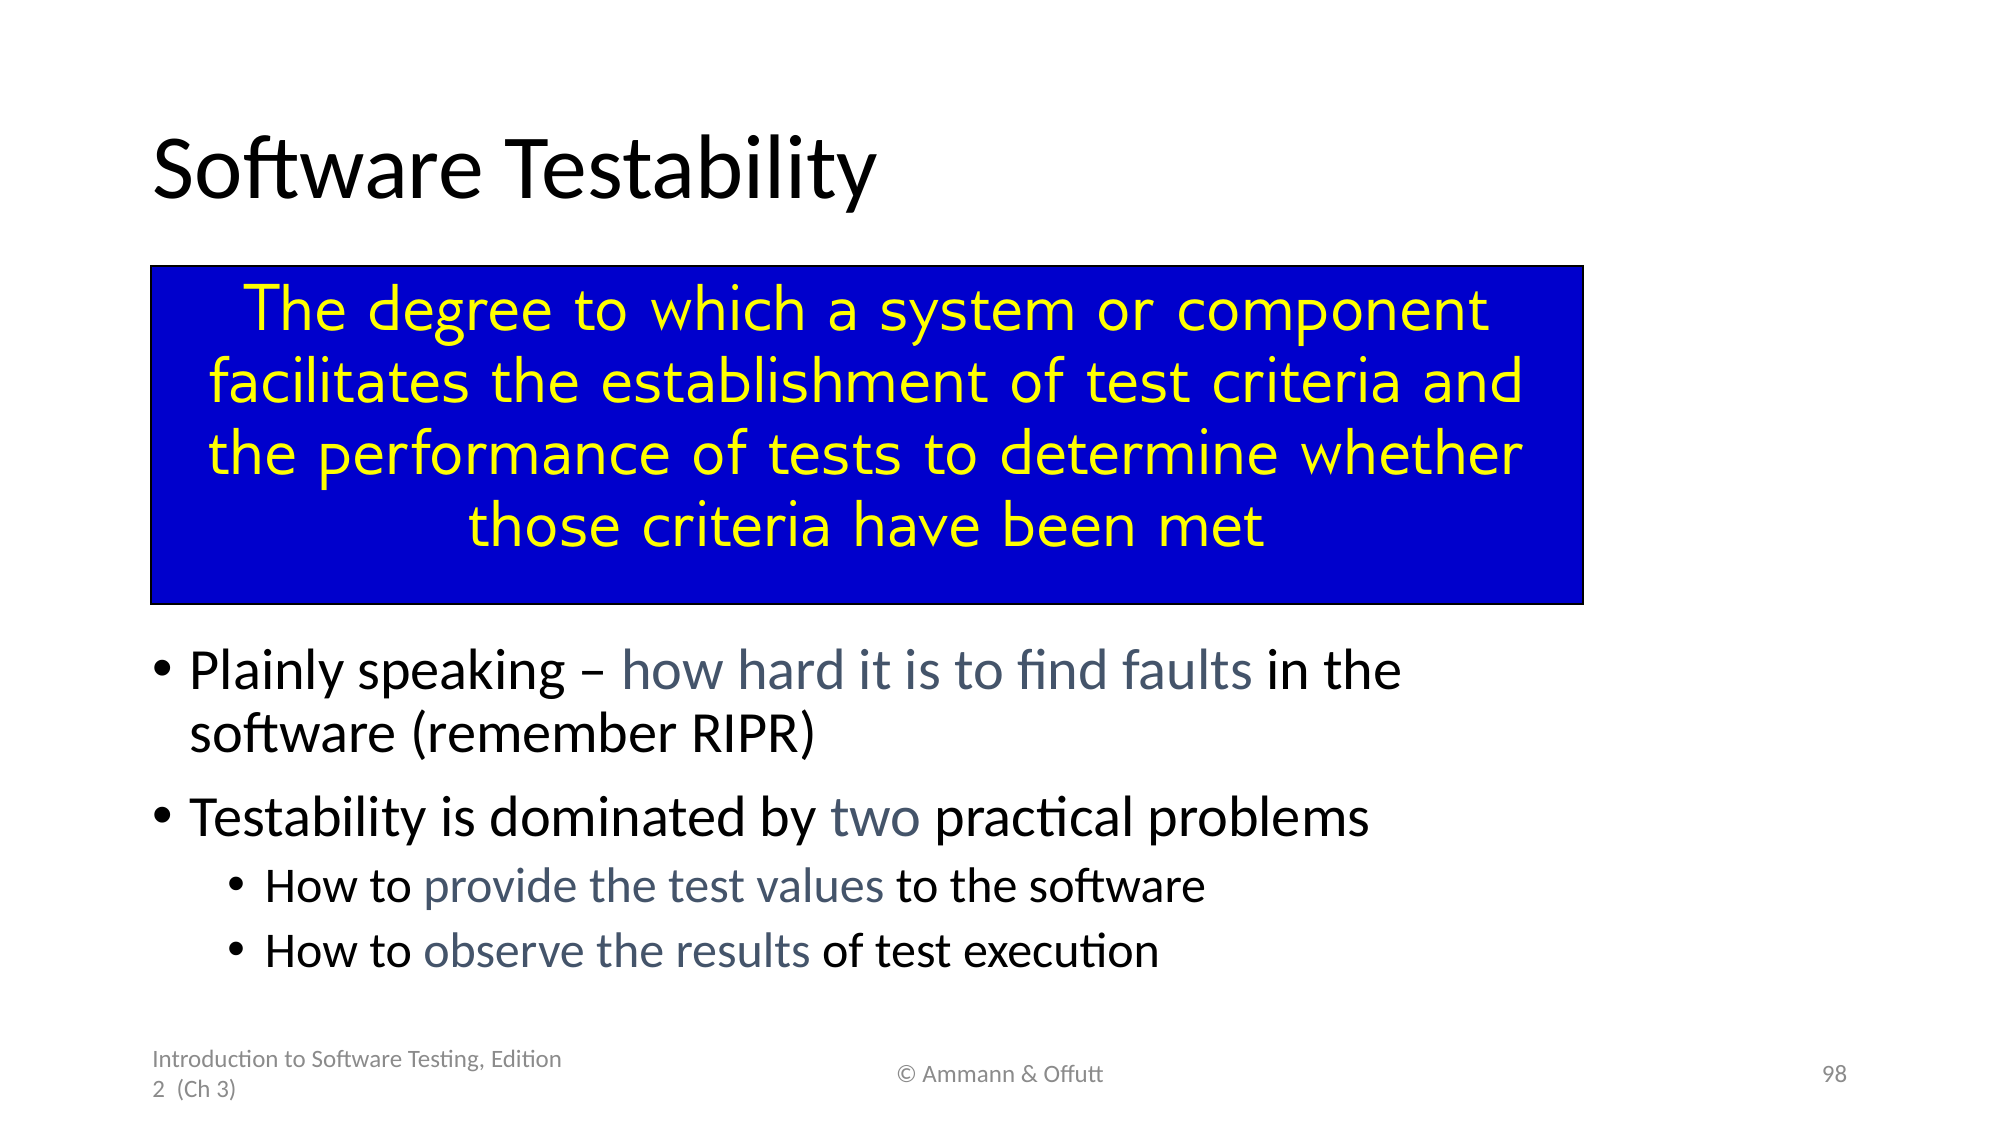

# Software Testability
The degree to which a system or component facilitates the establishment of test criteria and the performance of tests to determine whether those criteria have been met
Plainly speaking – how hard it is to find faults in the software (remember RIPR)
Testability is dominated by two practical problems
How to provide the test values to the software
How to observe the results of test execution
Introduction to Software Testing, Edition 2  (Ch 3)
© Ammann & Offutt
98